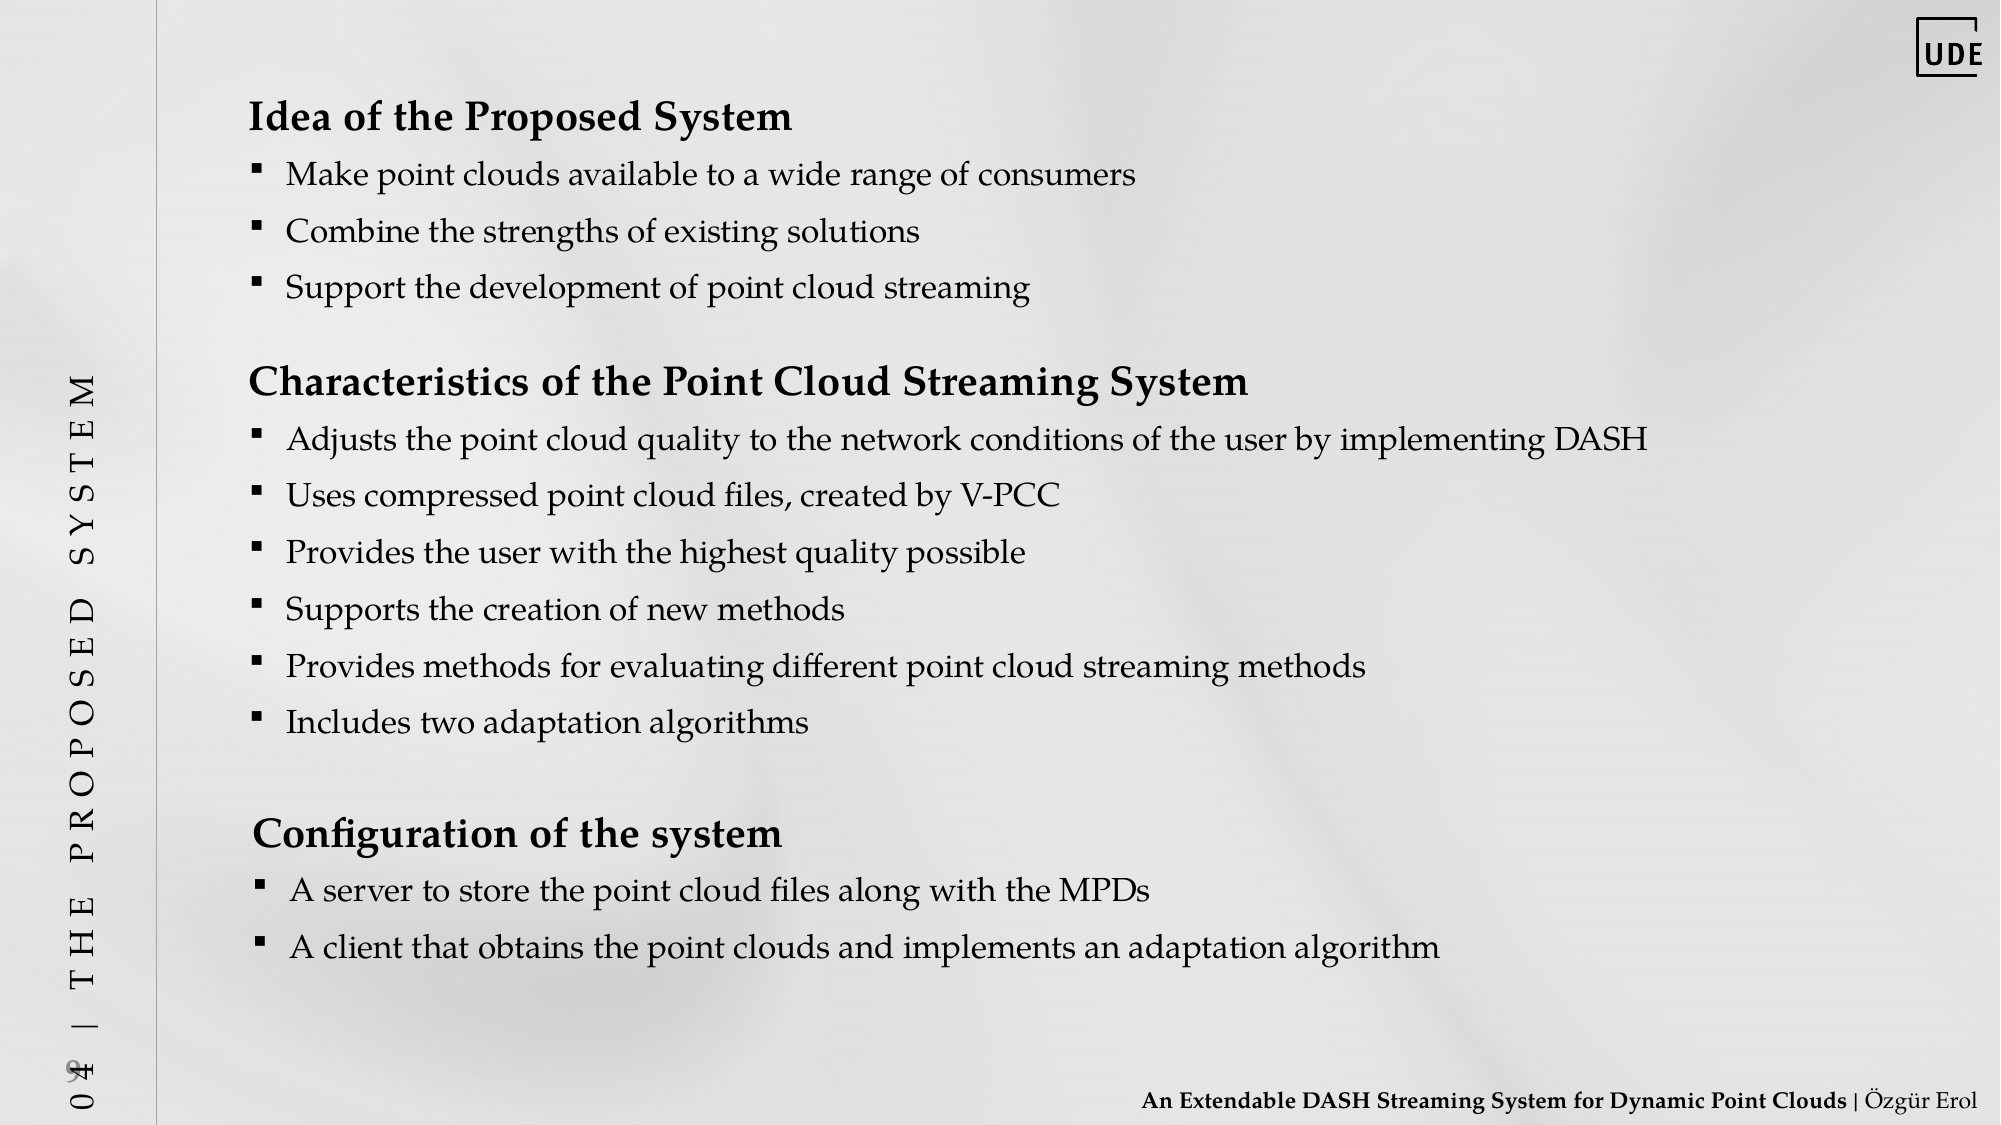

04 | THE PROPOSED SYSTEM
Idea of the Proposed System
Make point clouds available to a wide range of consumers
Combine the strengths of existing solutions
Support the development of point cloud streaming
Characteristics of the Point Cloud Streaming System
Adjusts the point cloud quality to the network conditions of the user by implementing DASH
Uses compressed point cloud files, created by V-PCC
Provides the user with the highest quality possible
Supports the creation of new methods
Provides methods for evaluating different point cloud streaming methods
Includes two adaptation algorithms
Configuration of the system
A server to store the point cloud files along with the MPDs
A client that obtains the point clouds and implements an adaptation algorithm
9